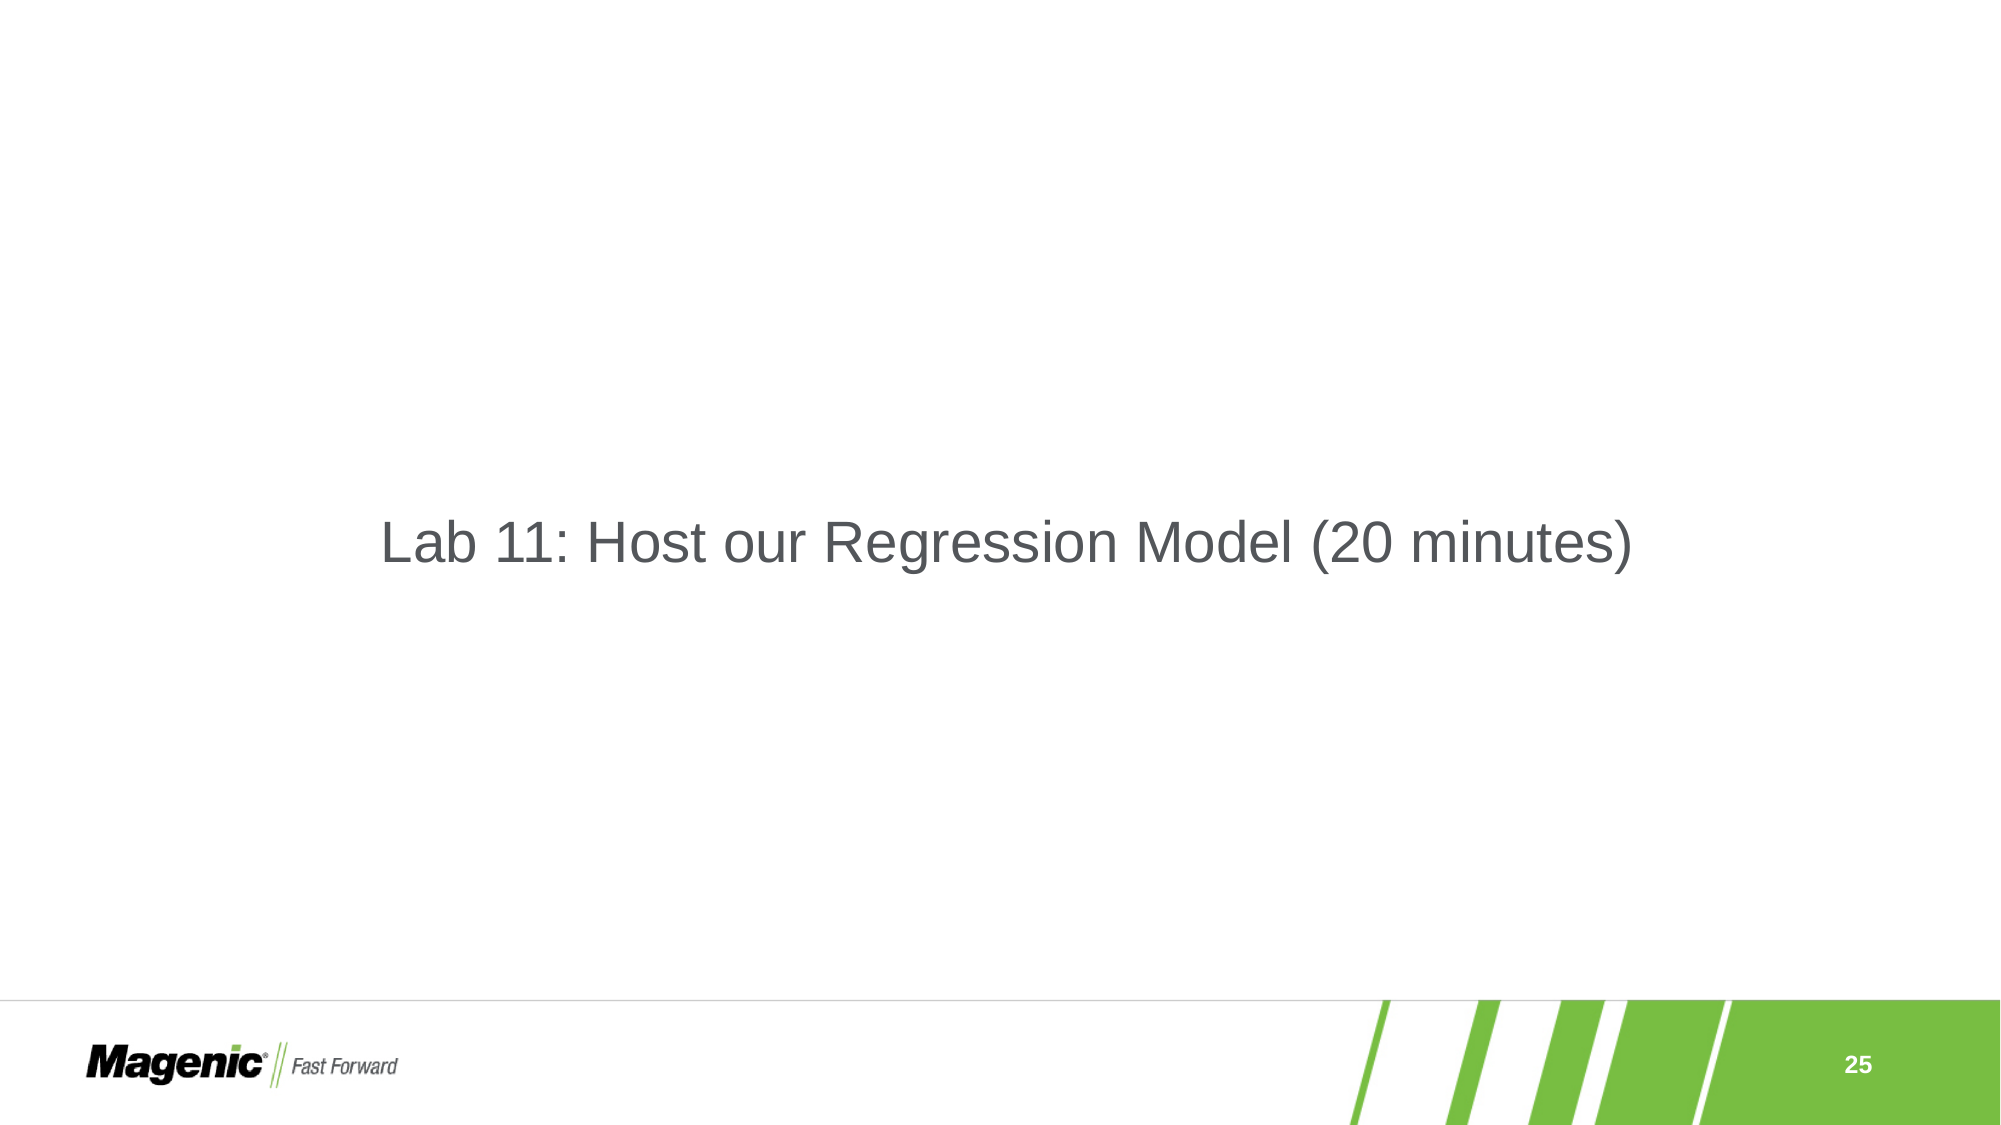

Lab 11: Host our Regression Model (20 minutes)